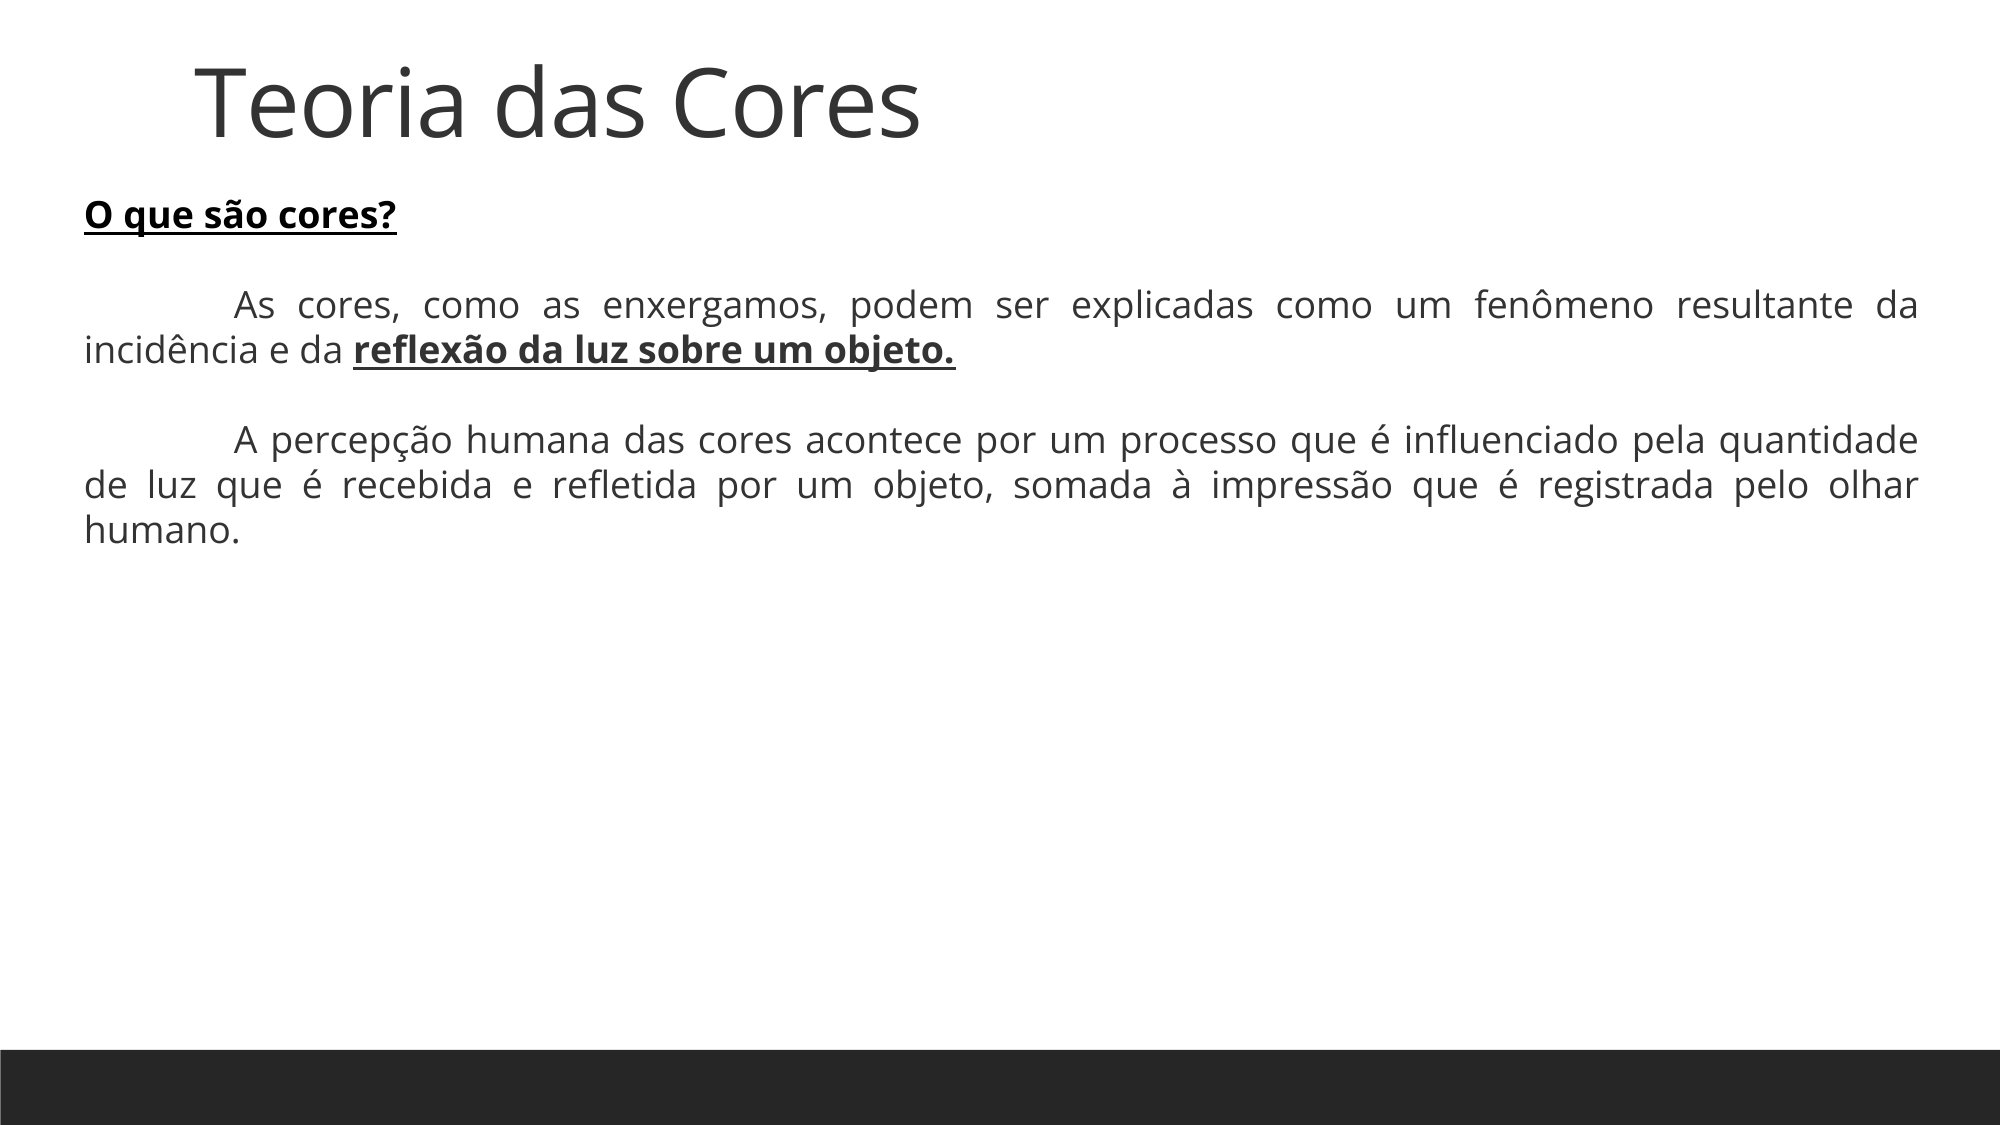

Teoria das Cores
O que são cores?

	As cores, como as enxergamos, podem ser explicadas como um fenômeno resultante da incidência e da reflexão da luz sobre um objeto.

	A percepção humana das cores acontece por um processo que é influenciado pela quantidade de luz que é recebida e refletida por um objeto, somada à impressão que é registrada pelo olhar humano.